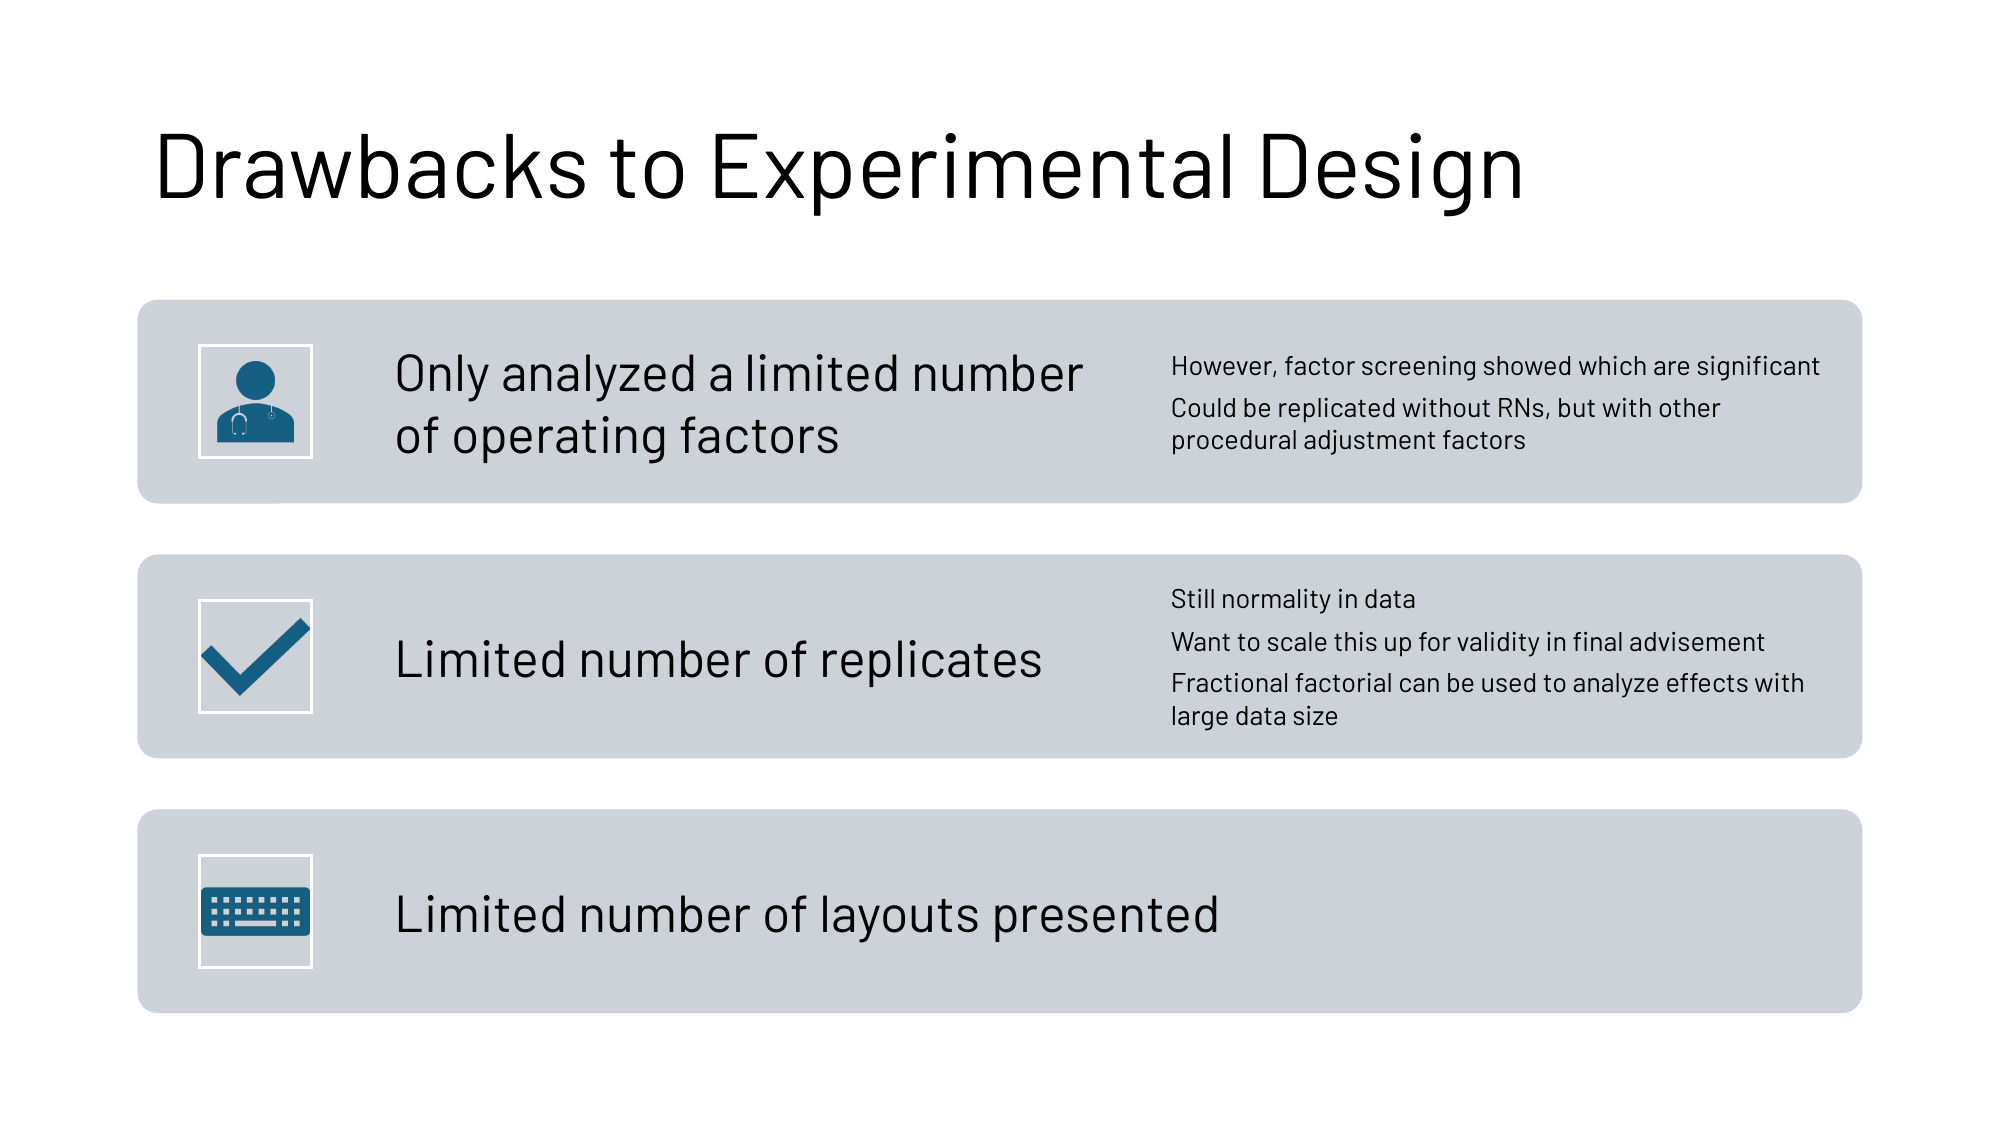

# Drawbacks to Experimental Design
Only analyzed a limited number of operating factors
However, factor screening showed which are significant
Could be replicated without RNs, but with other procedural adjustment factors
Limited number of replicates
Still normality in data
Want to scale this up for validity in final advisement
Fractional factorial can be used to analyze effects with large data size
Limited number of layouts presented